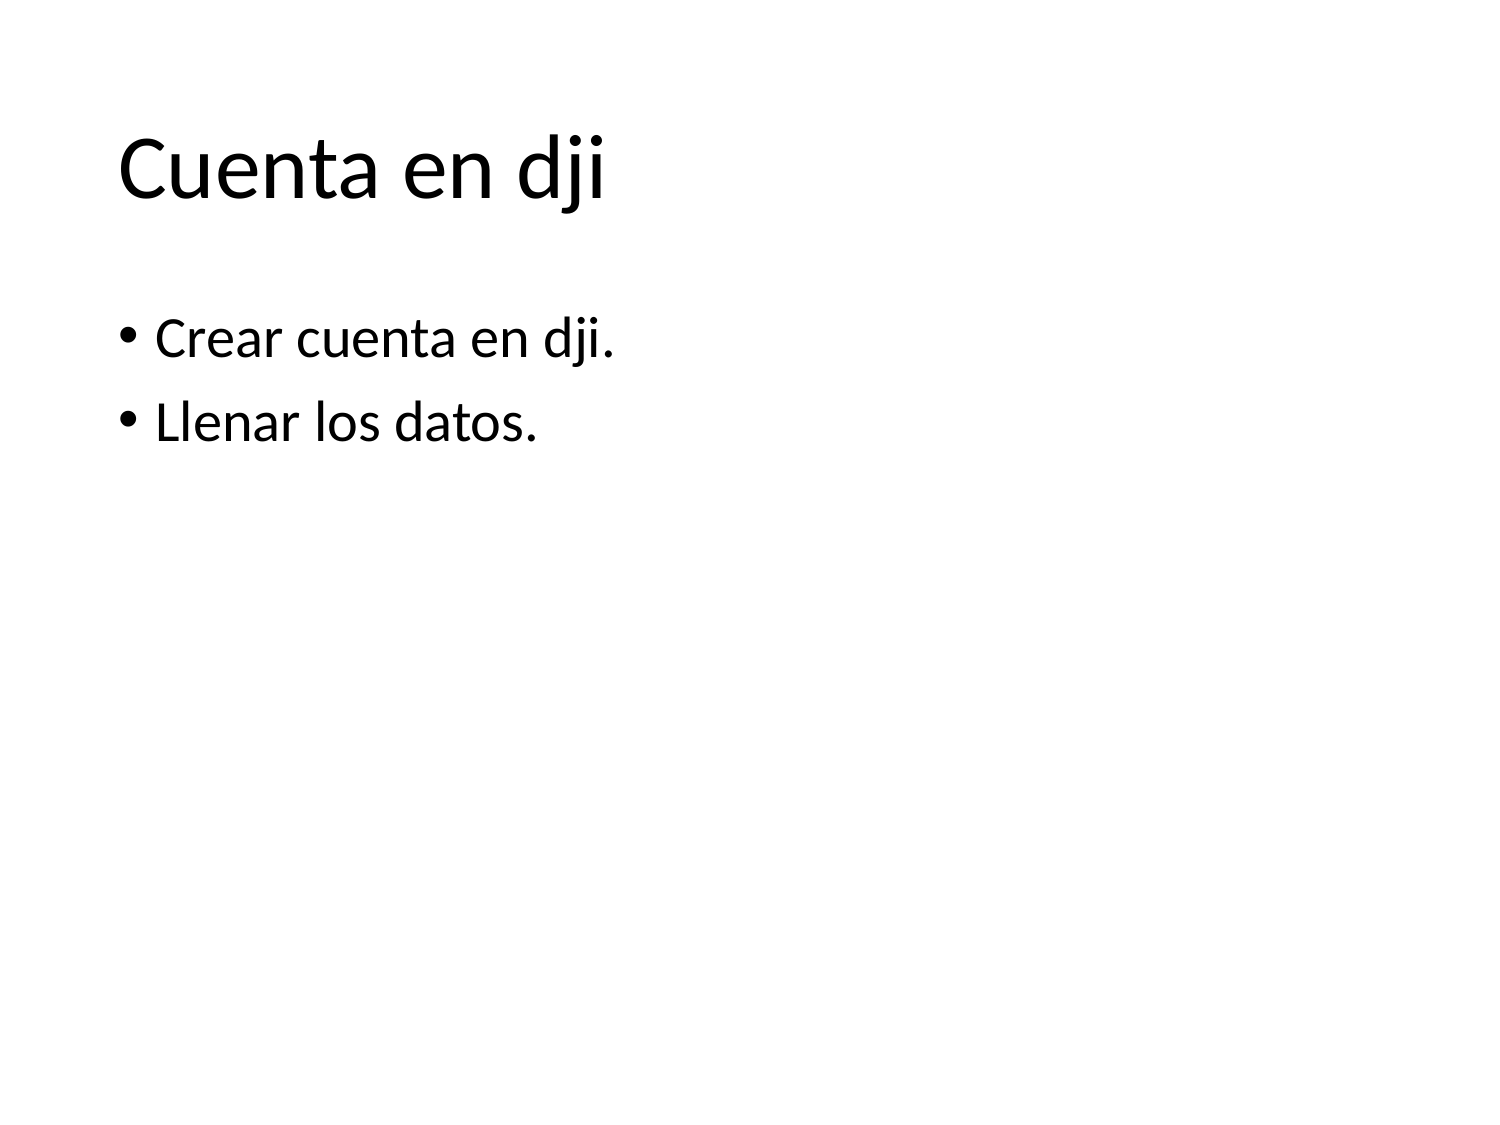

# Cuenta en dji
Crear cuenta en dji.
Llenar los datos.